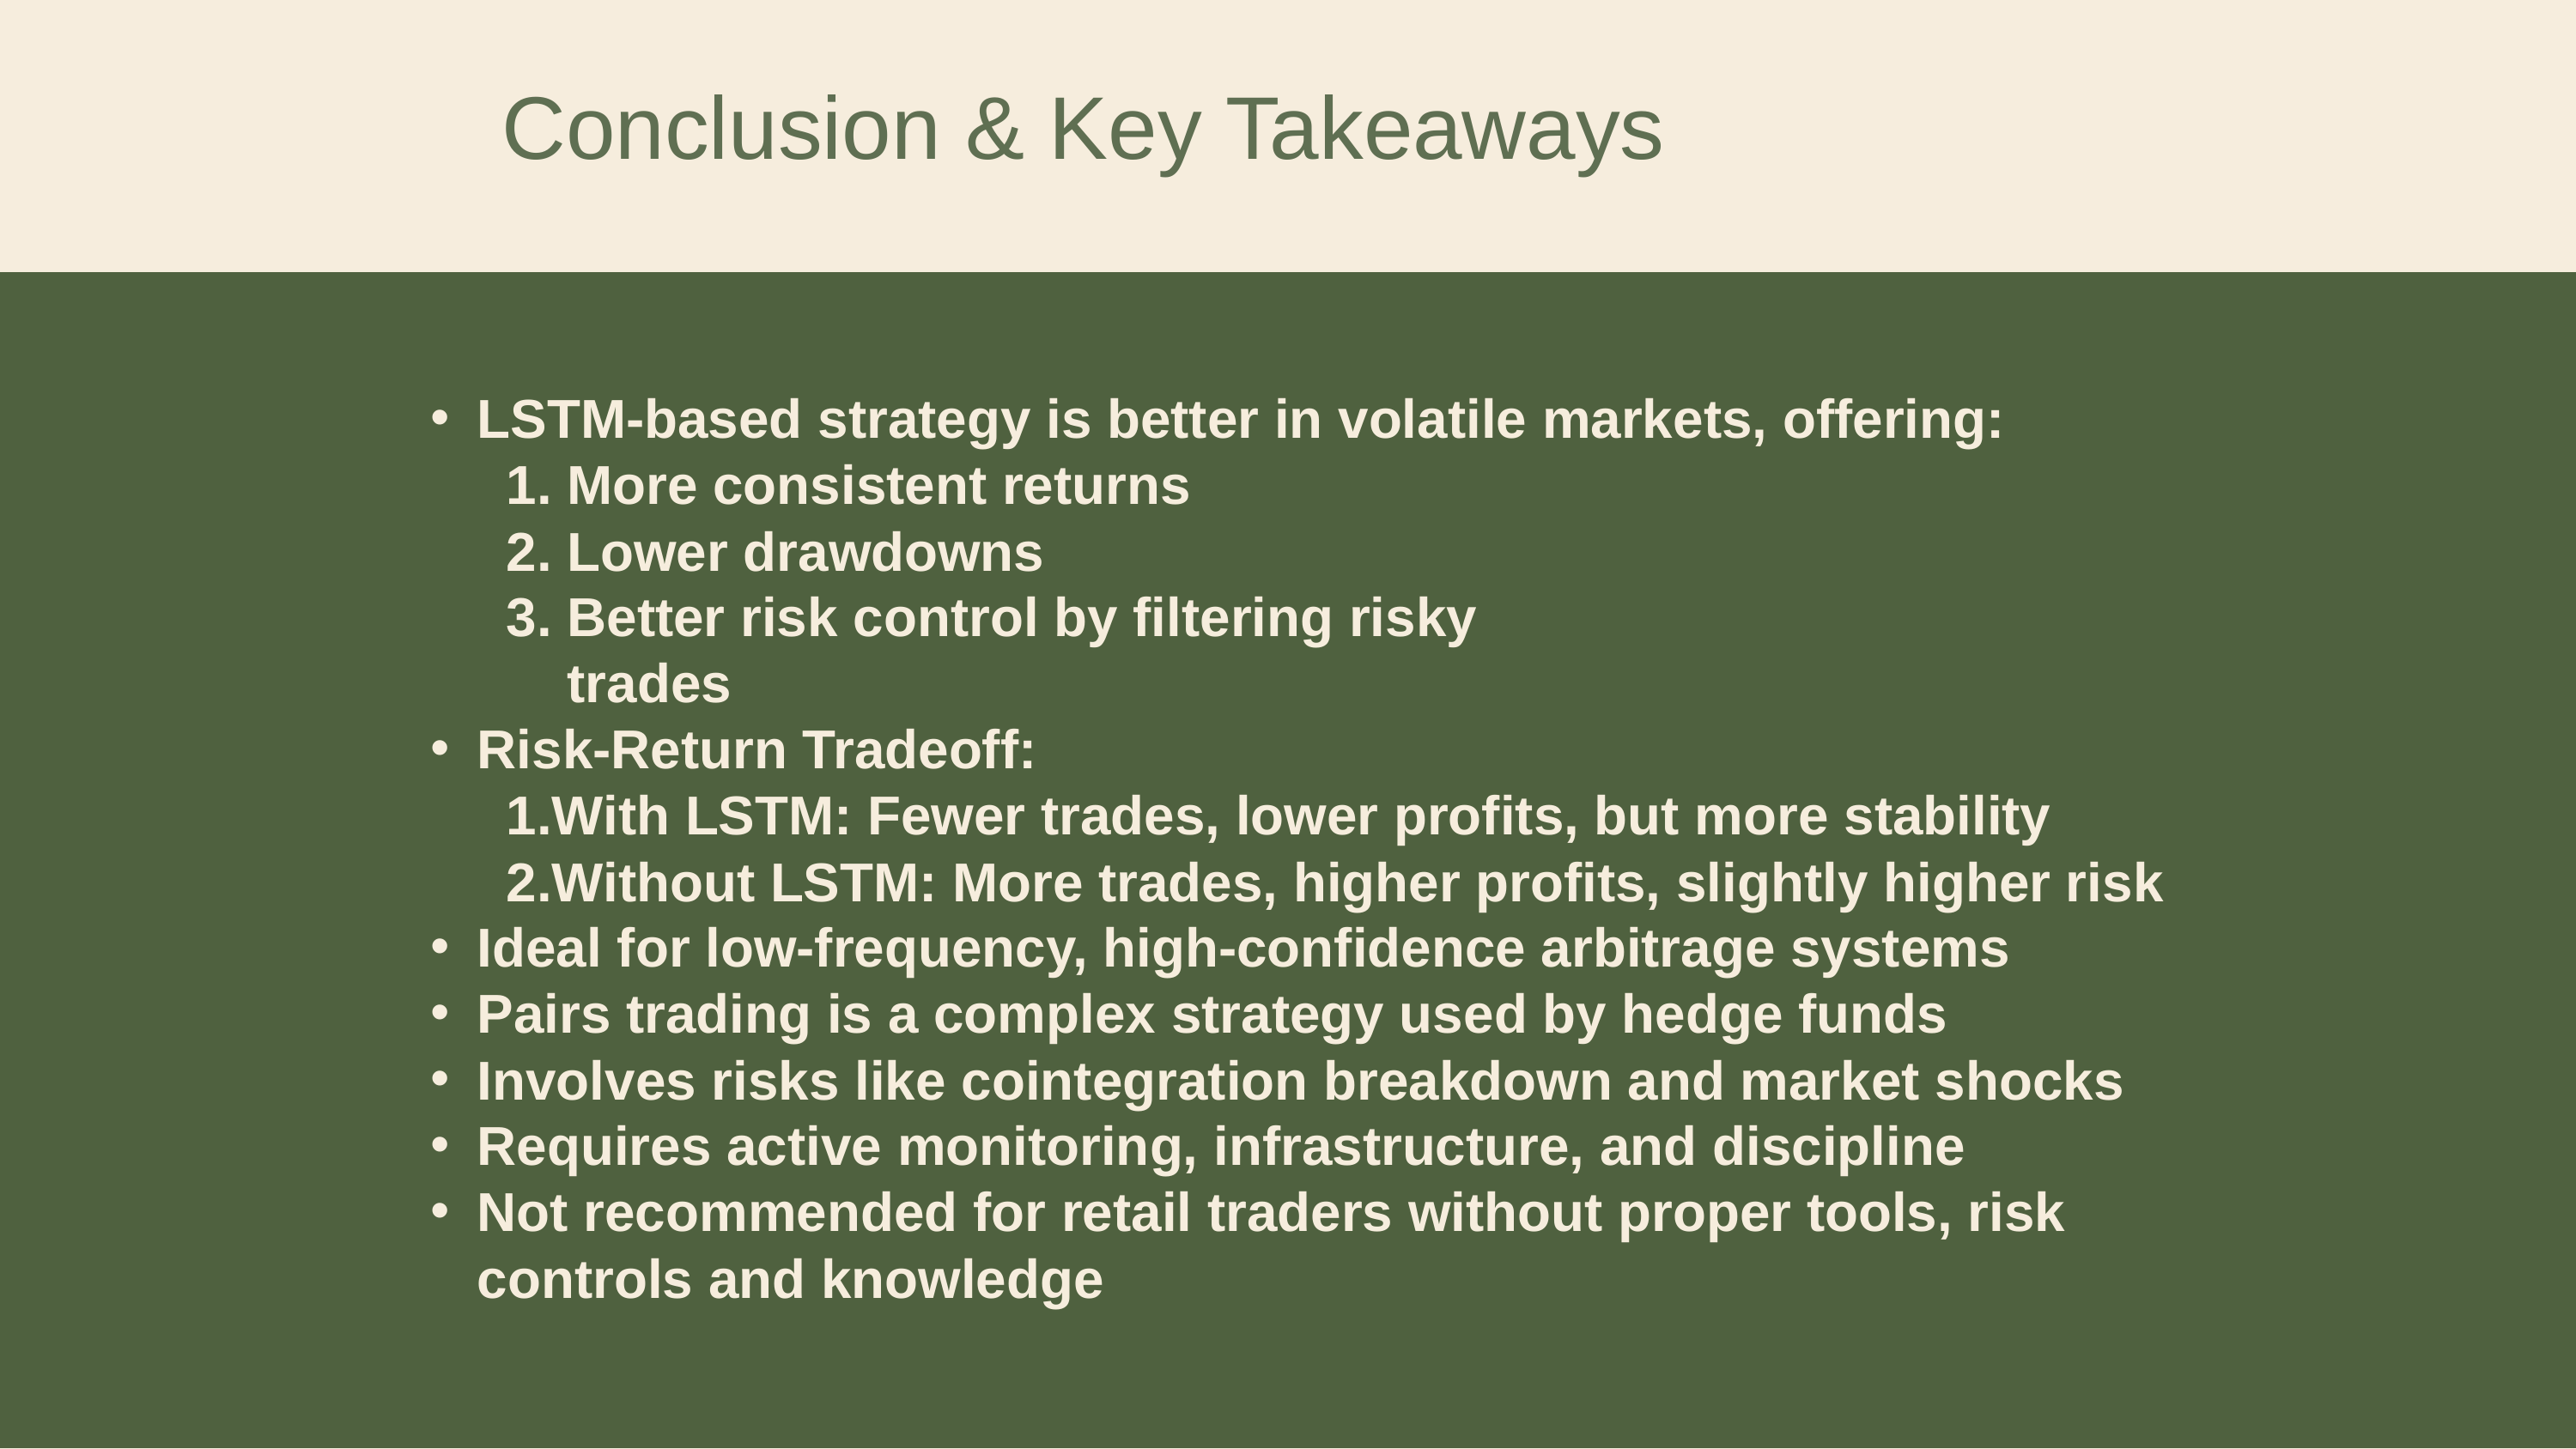

Conclusion & Key Takeaways

LSTM-based strategy is better in volatile markets, offering:
        1. More consistent returns
        2. Lower drawdowns
        3. Better risk control by filtering risky
            trades
Risk-Return Tradeoff:
        1.With LSTM: Fewer trades, lower profits, but more stability
        2.Without LSTM: More trades, higher profits, slightly higher risk
Ideal for low-frequency, high-confidence arbitrage systems
Pairs trading is a complex strategy used by hedge funds
Involves risks like cointegration breakdown and market shocks
Requires active monitoring, infrastructure, and discipline
Not recommended for retail traders without proper tools, risk controls and knowledge